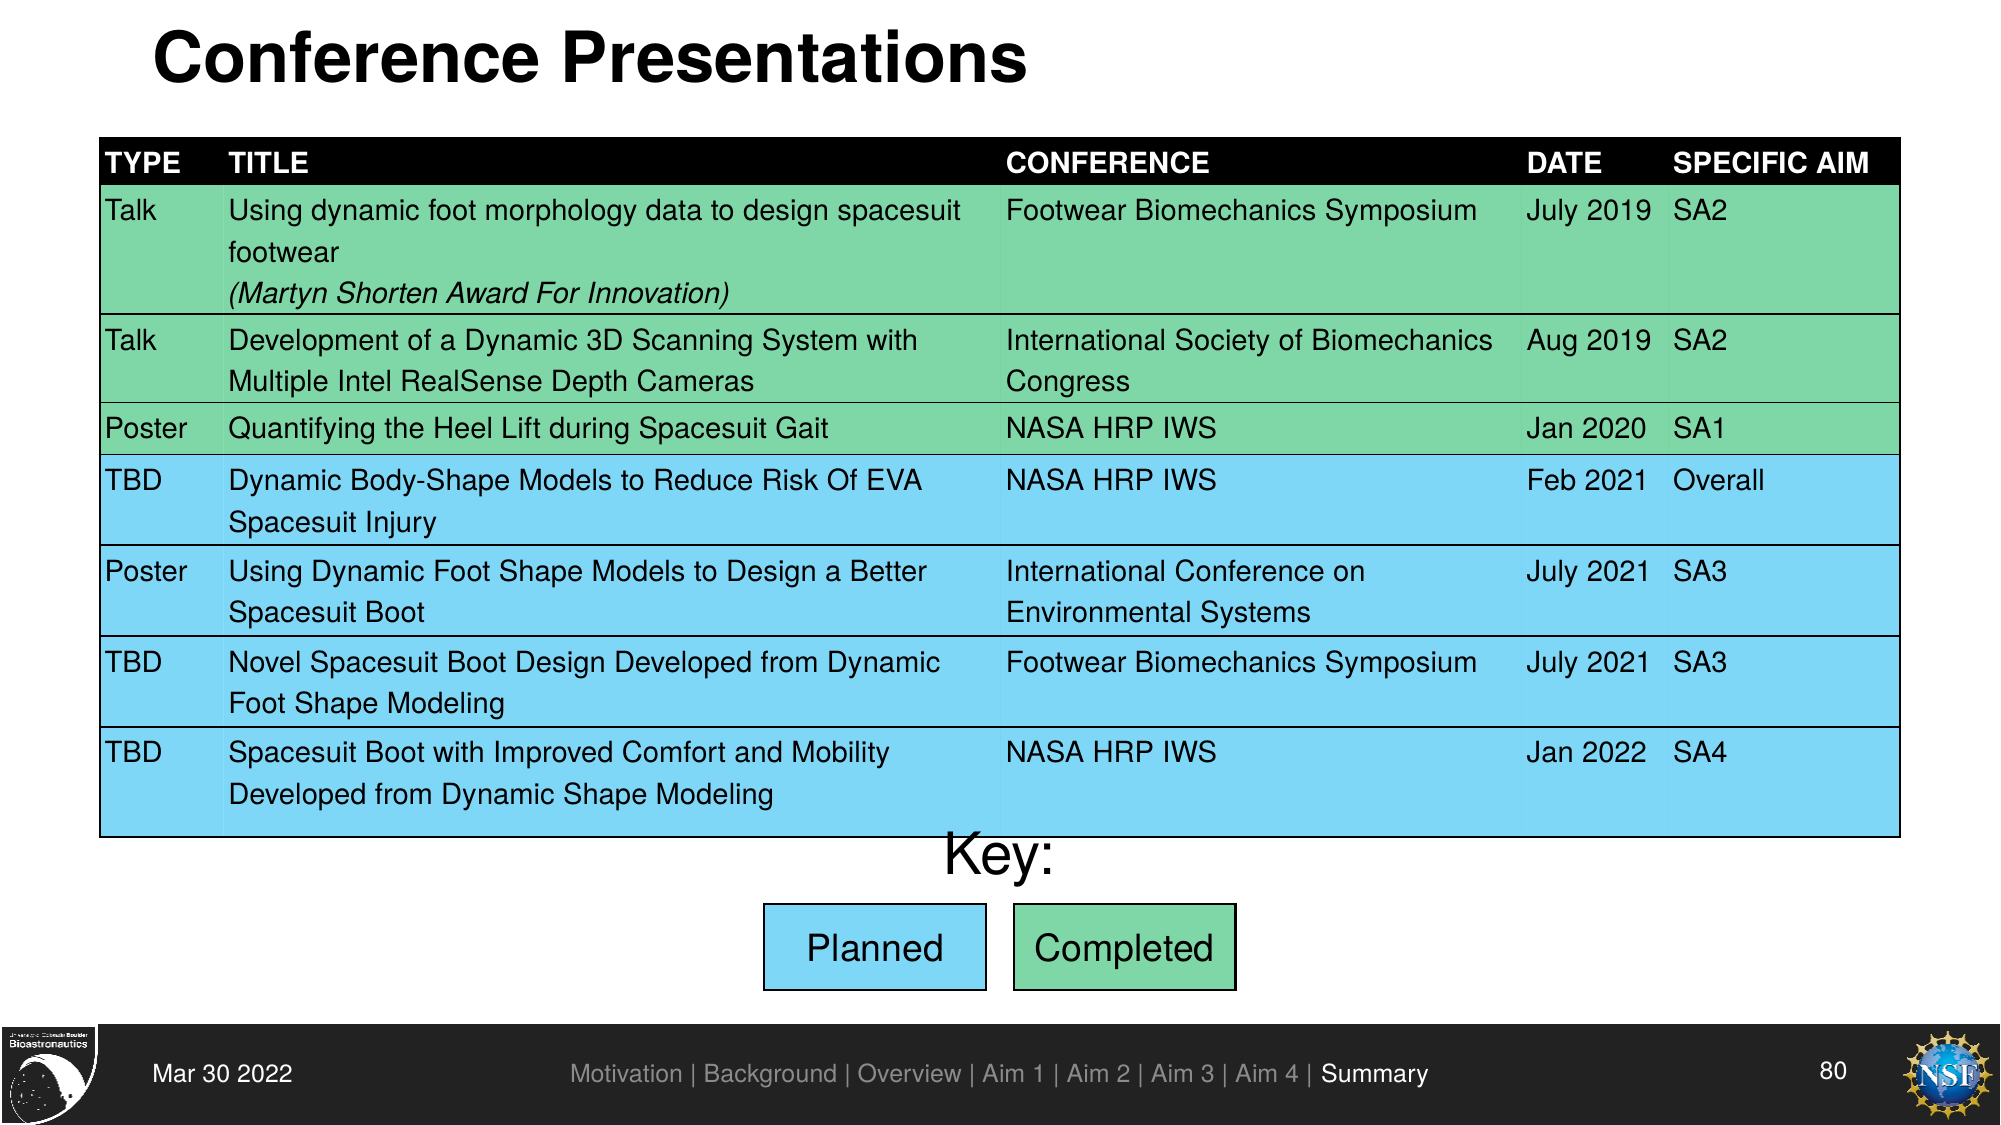

# Conference Presentations
| TYPE | TITLE | CONFERENCE | DATE | Specific Aim |
| --- | --- | --- | --- | --- |
| Talk | Using dynamic foot morphology data to design spacesuit footwear (Martyn Shorten Award For Innovation) | Footwear Biomechanics Symposium | July 2019 | SA2 |
| Talk | Development of a Dynamic 3D Scanning System with Multiple Intel RealSense Depth Cameras | International Society of Biomechanics Congress | Aug 2019 | SA2 |
| Poster | Quantifying the Heel Lift during Spacesuit Gait | NASA HRP IWS | Jan 2020 | SA1 |
| TBD | Dynamic Body-Shape Models to Reduce Risk Of EVA Spacesuit Injury | NASA HRP IWS | Feb 2021 | Overall |
| Poster | Using Dynamic Foot Shape Models to Design a Better Spacesuit Boot | International Conference on Environmental Systems | July 2021 | SA3 |
| TBD | Novel Spacesuit Boot Design Developed from Dynamic Foot Shape Modeling | Footwear Biomechanics Symposium | July 2021 | SA3 |
| TBD | Spacesuit Boot with Improved Comfort and Mobility Developed from Dynamic Shape Modeling | NASA HRP IWS | Jan 2022 | SA4 |
Key:

Planned
Completed
Motivation | Background | Overview | Aim 1 | Aim 2 | Aim 3 | Aim 4 | Summary
Mar 30 2022
80